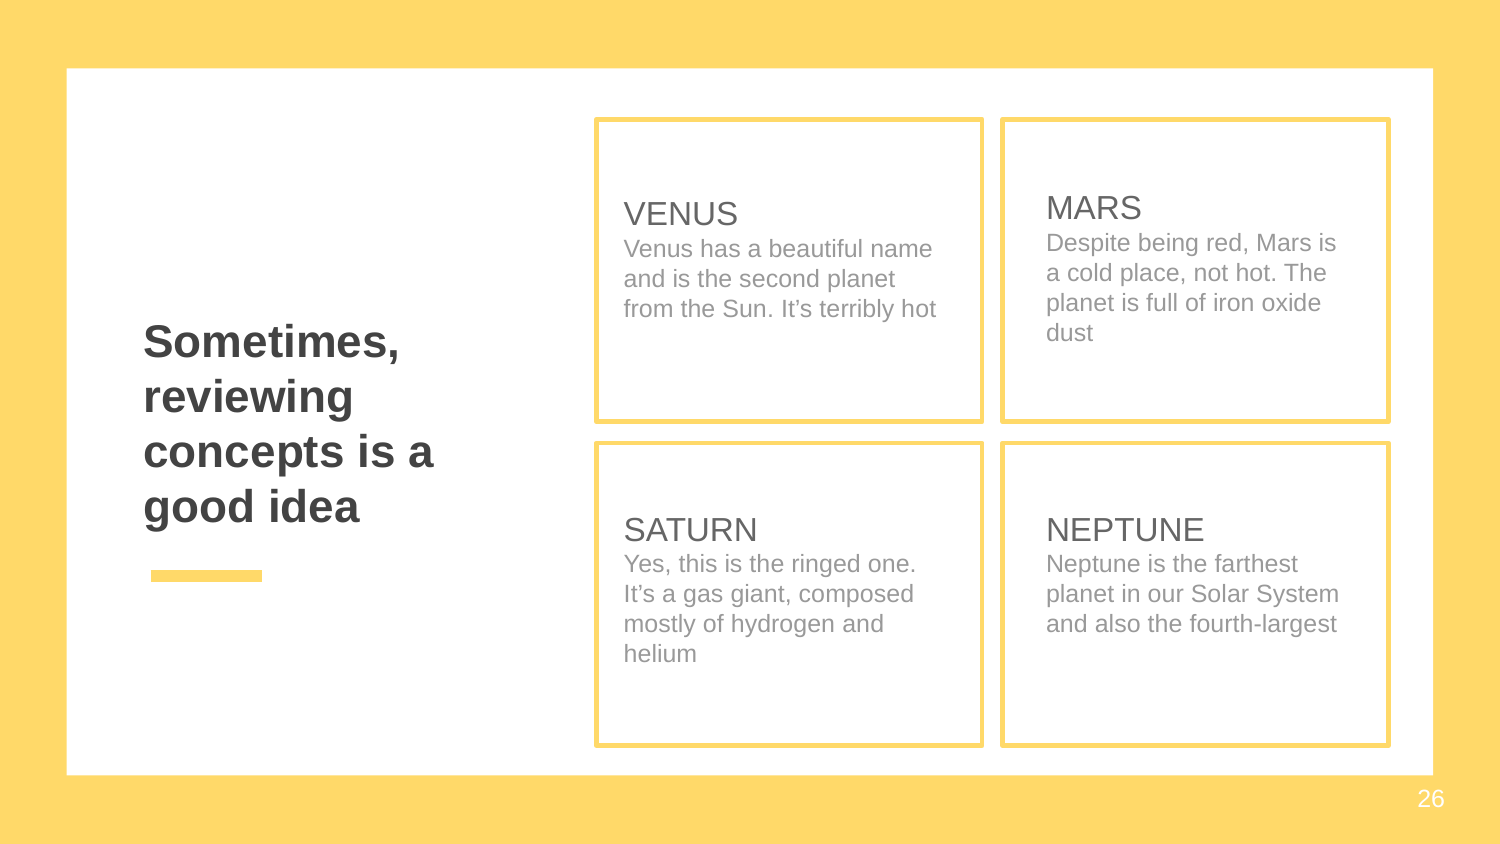

MARS
Despite being red, Mars is a cold place, not hot. The planet is full of iron oxide dust
VENUS
Venus has a beautiful name and is the second planet from the Sun. It’s terribly hot
# Sometimes, reviewing concepts is a good idea

SATURN
Yes, this is the ringed one.  It’s a gas giant, composed mostly of hydrogen and helium
NEPTUNE
Neptune is the farthest planet in our Solar System and also the fourth-largest
26